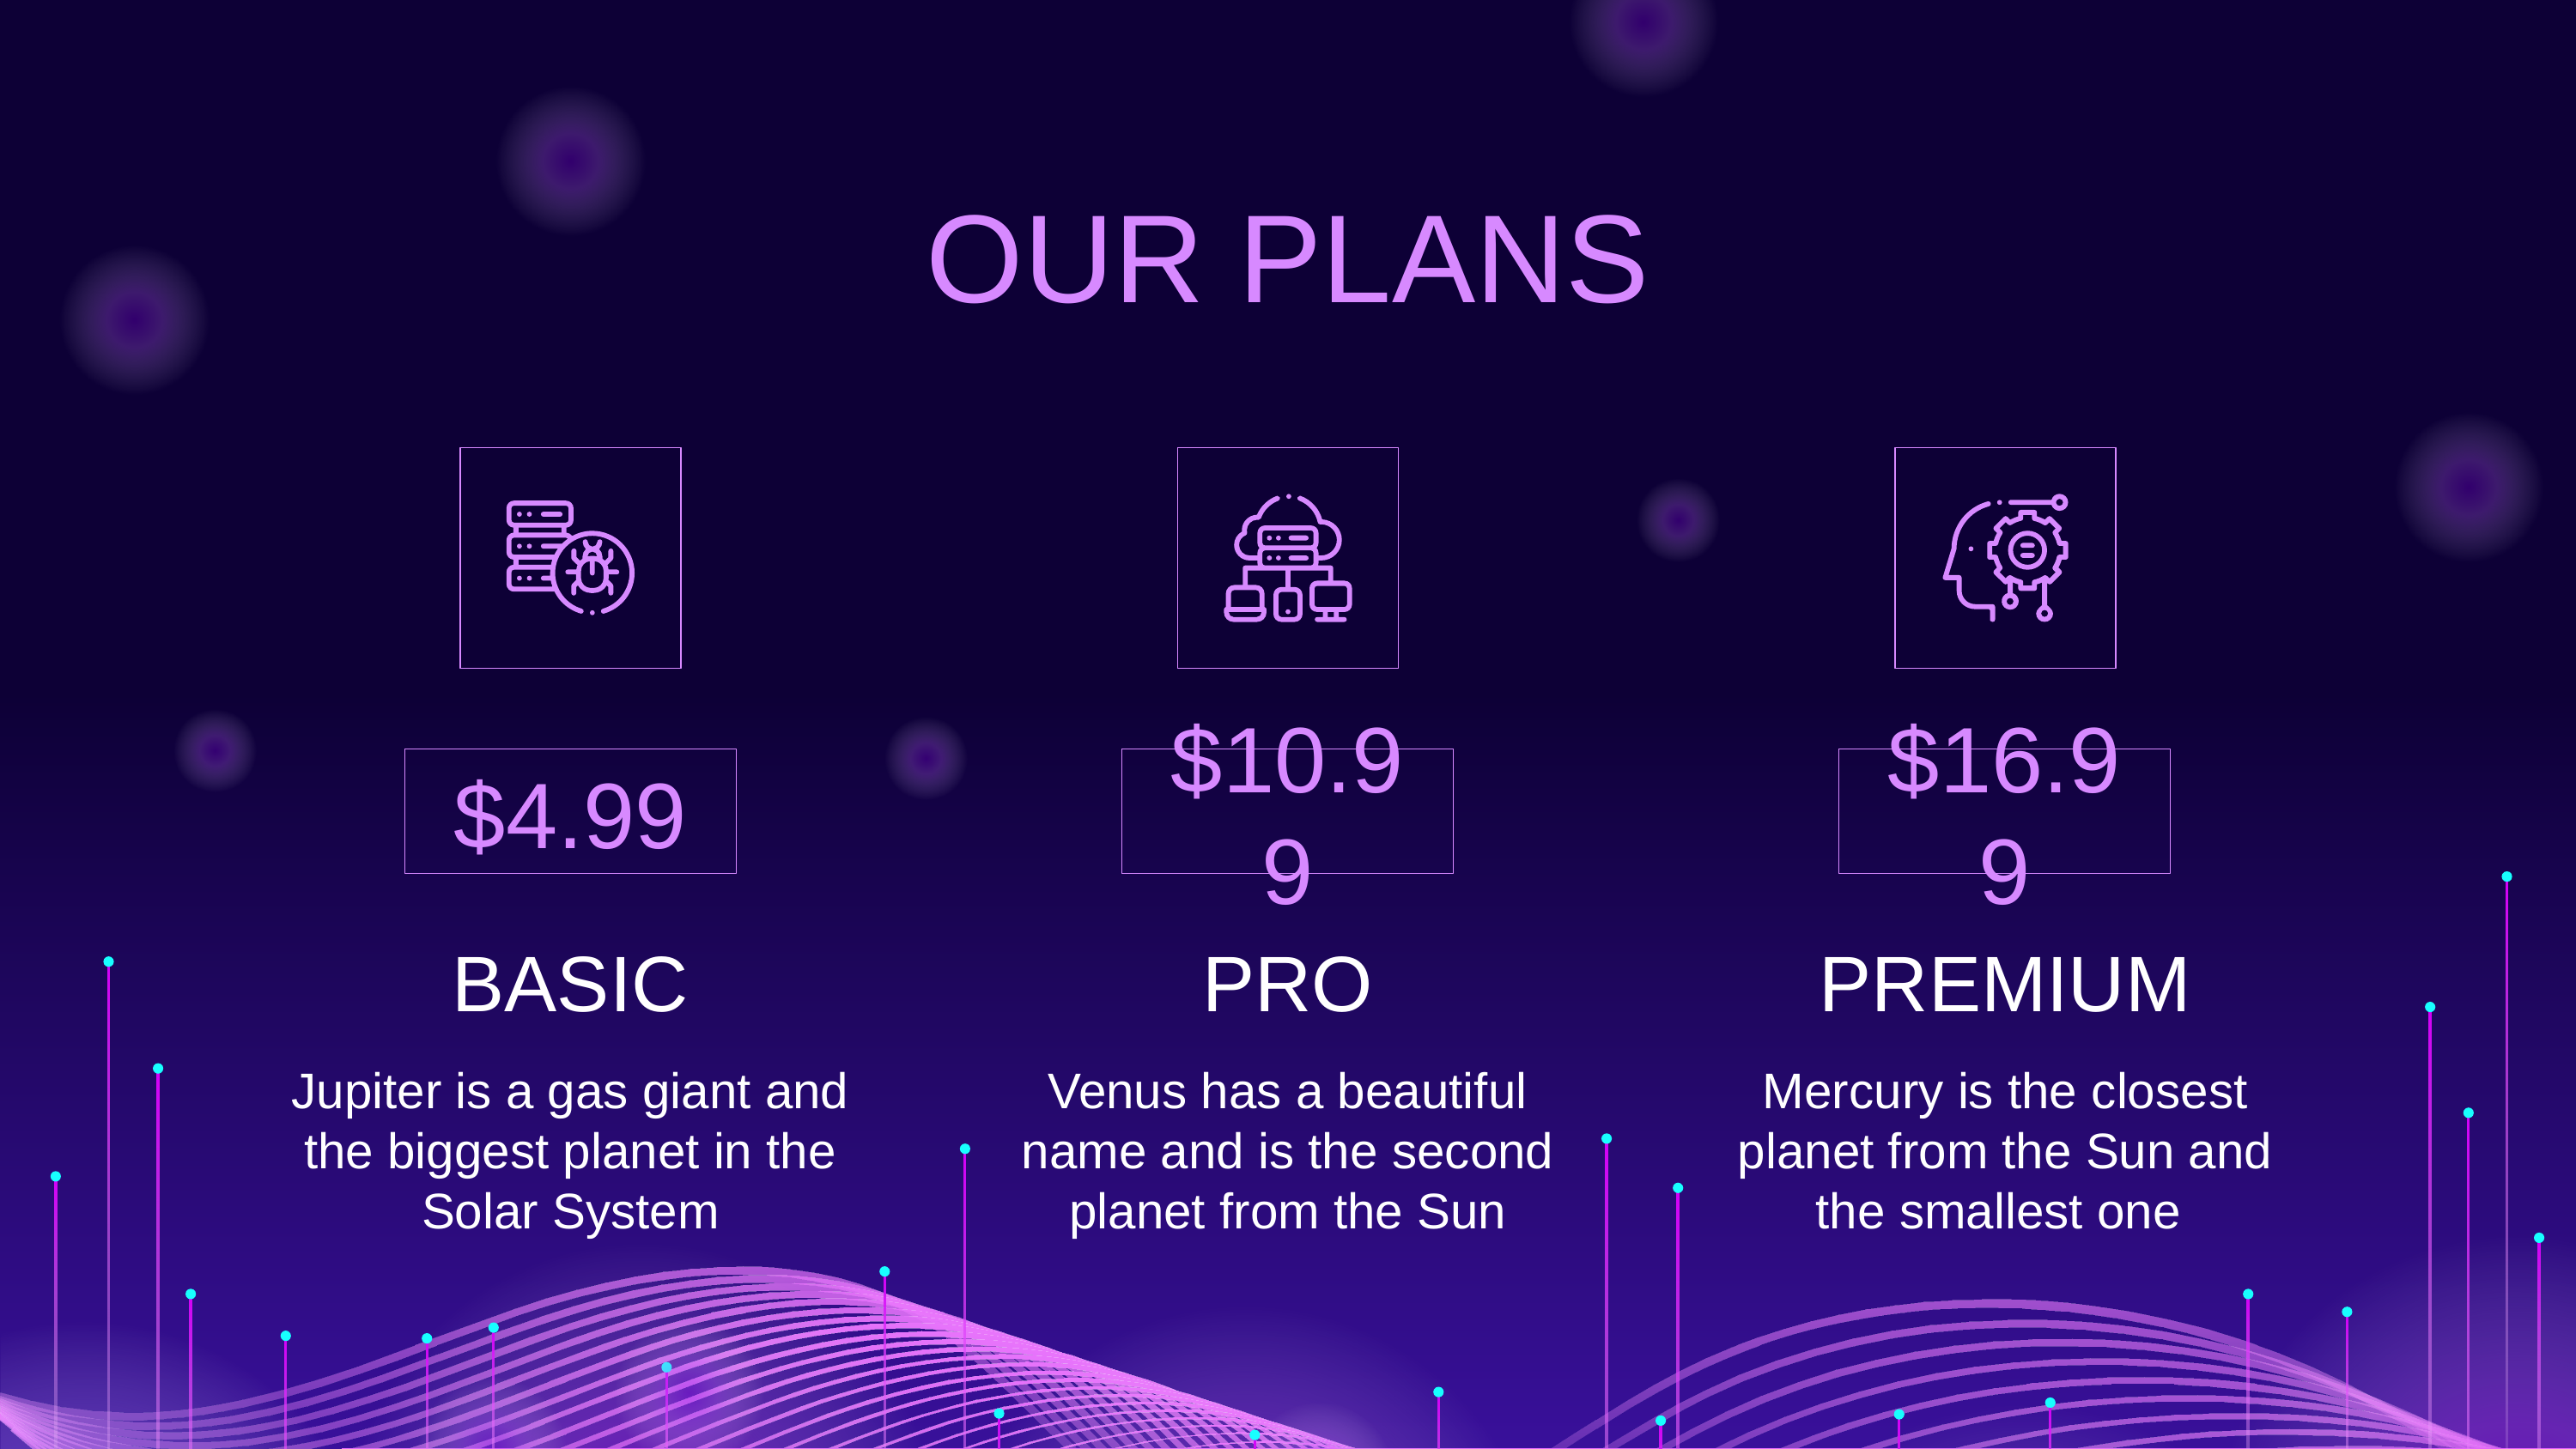

# OUR PLANS

$4.99
$10.99
$16.99
BASIC
PRO
PREMIUM
Jupiter is a gas giant and the biggest planet in the Solar System
Venus has a beautiful name and is the second planet from the Sun
Mercury is the closest planet from the Sun and the smallest one